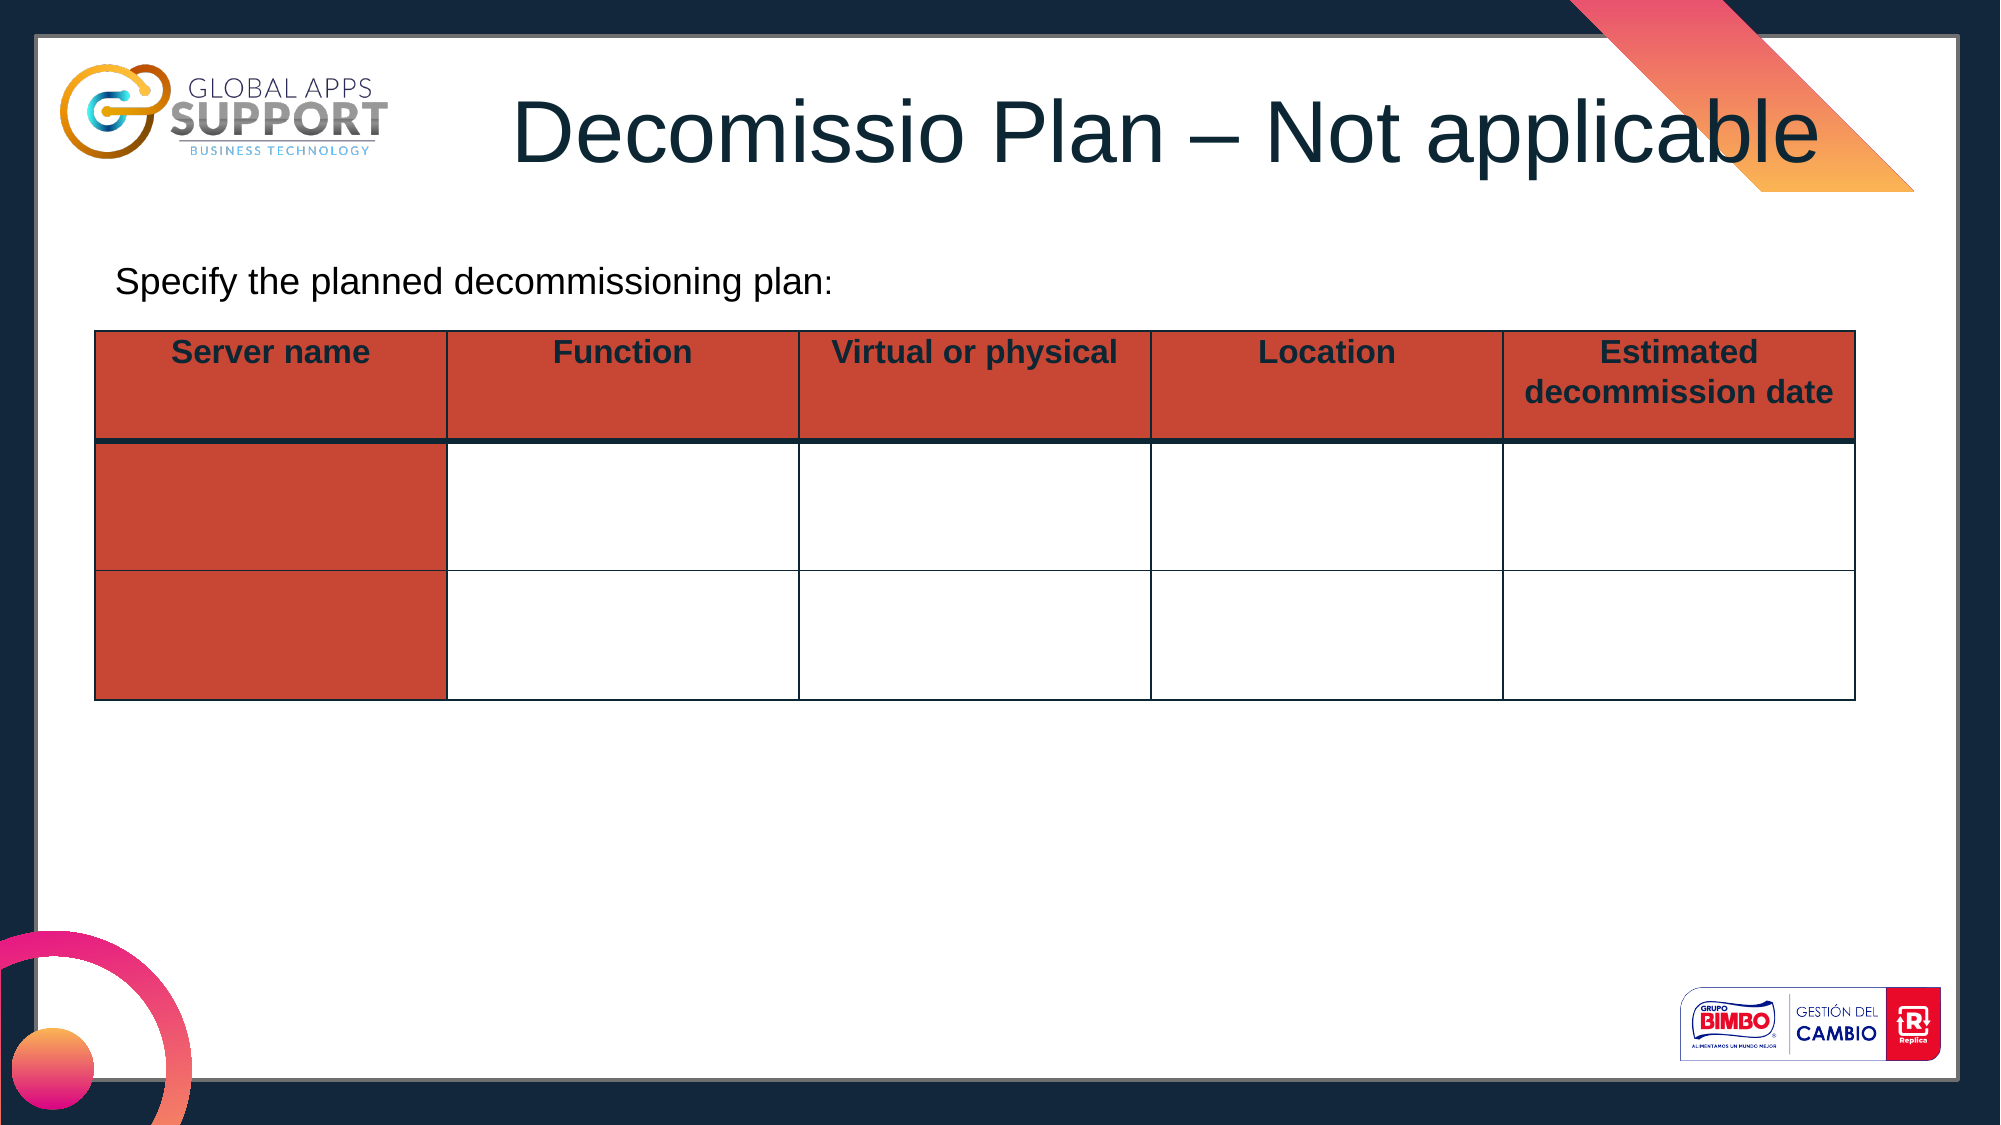

Decomissio Plan – Not applicable
Specify the planned decommissioning plan:
| Server name | Function | Virtual or physical | Location | Estimated decommission date |
| --- | --- | --- | --- | --- |
|  |  |  |  |  |
|  |  |  |  |  |